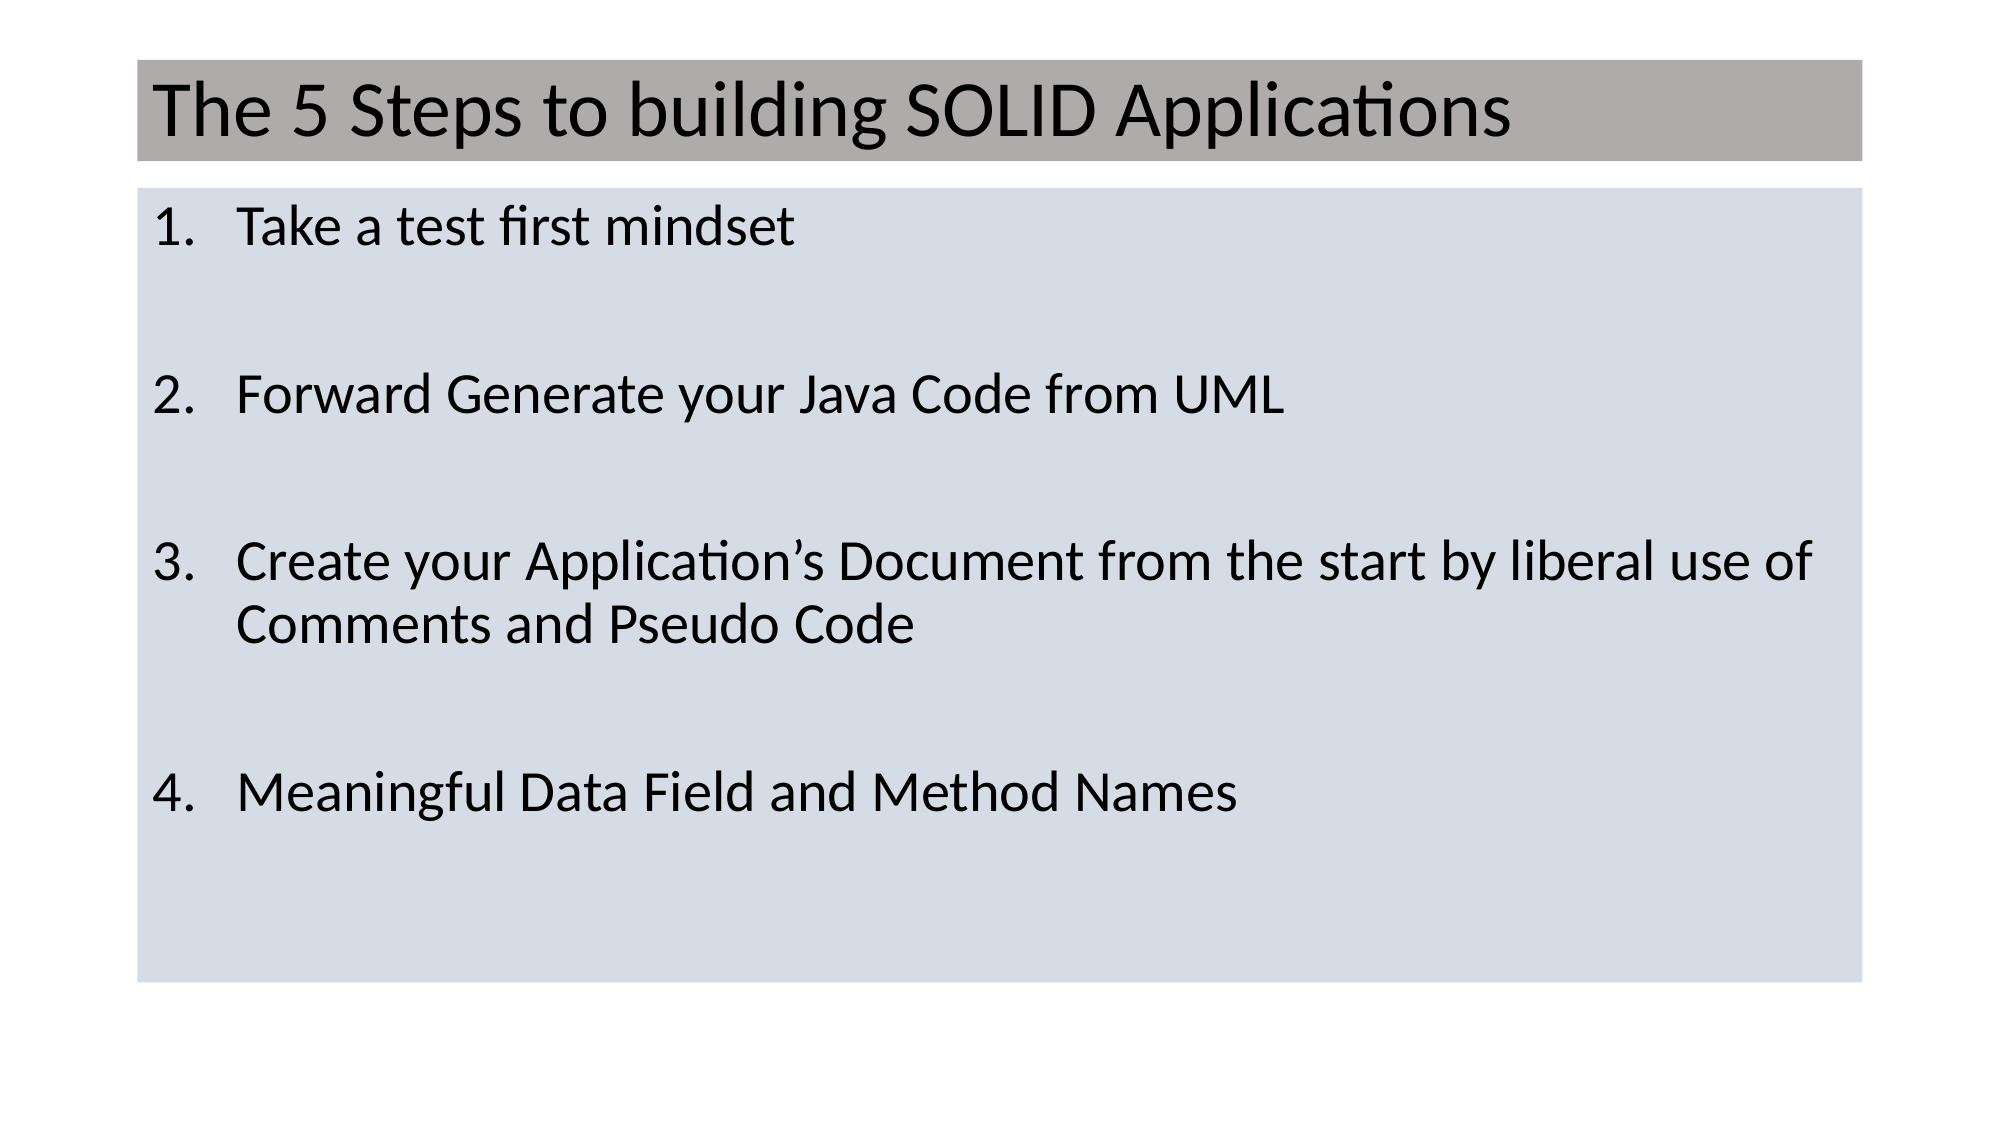

# The 5 Steps to building SOLID Applications
Take a test first mindset

Forward Generate your Java Code from UML

Create your Application’s Document from the start by liberal use of Comments and Pseudo Code

Meaningful Data Field and Method Names